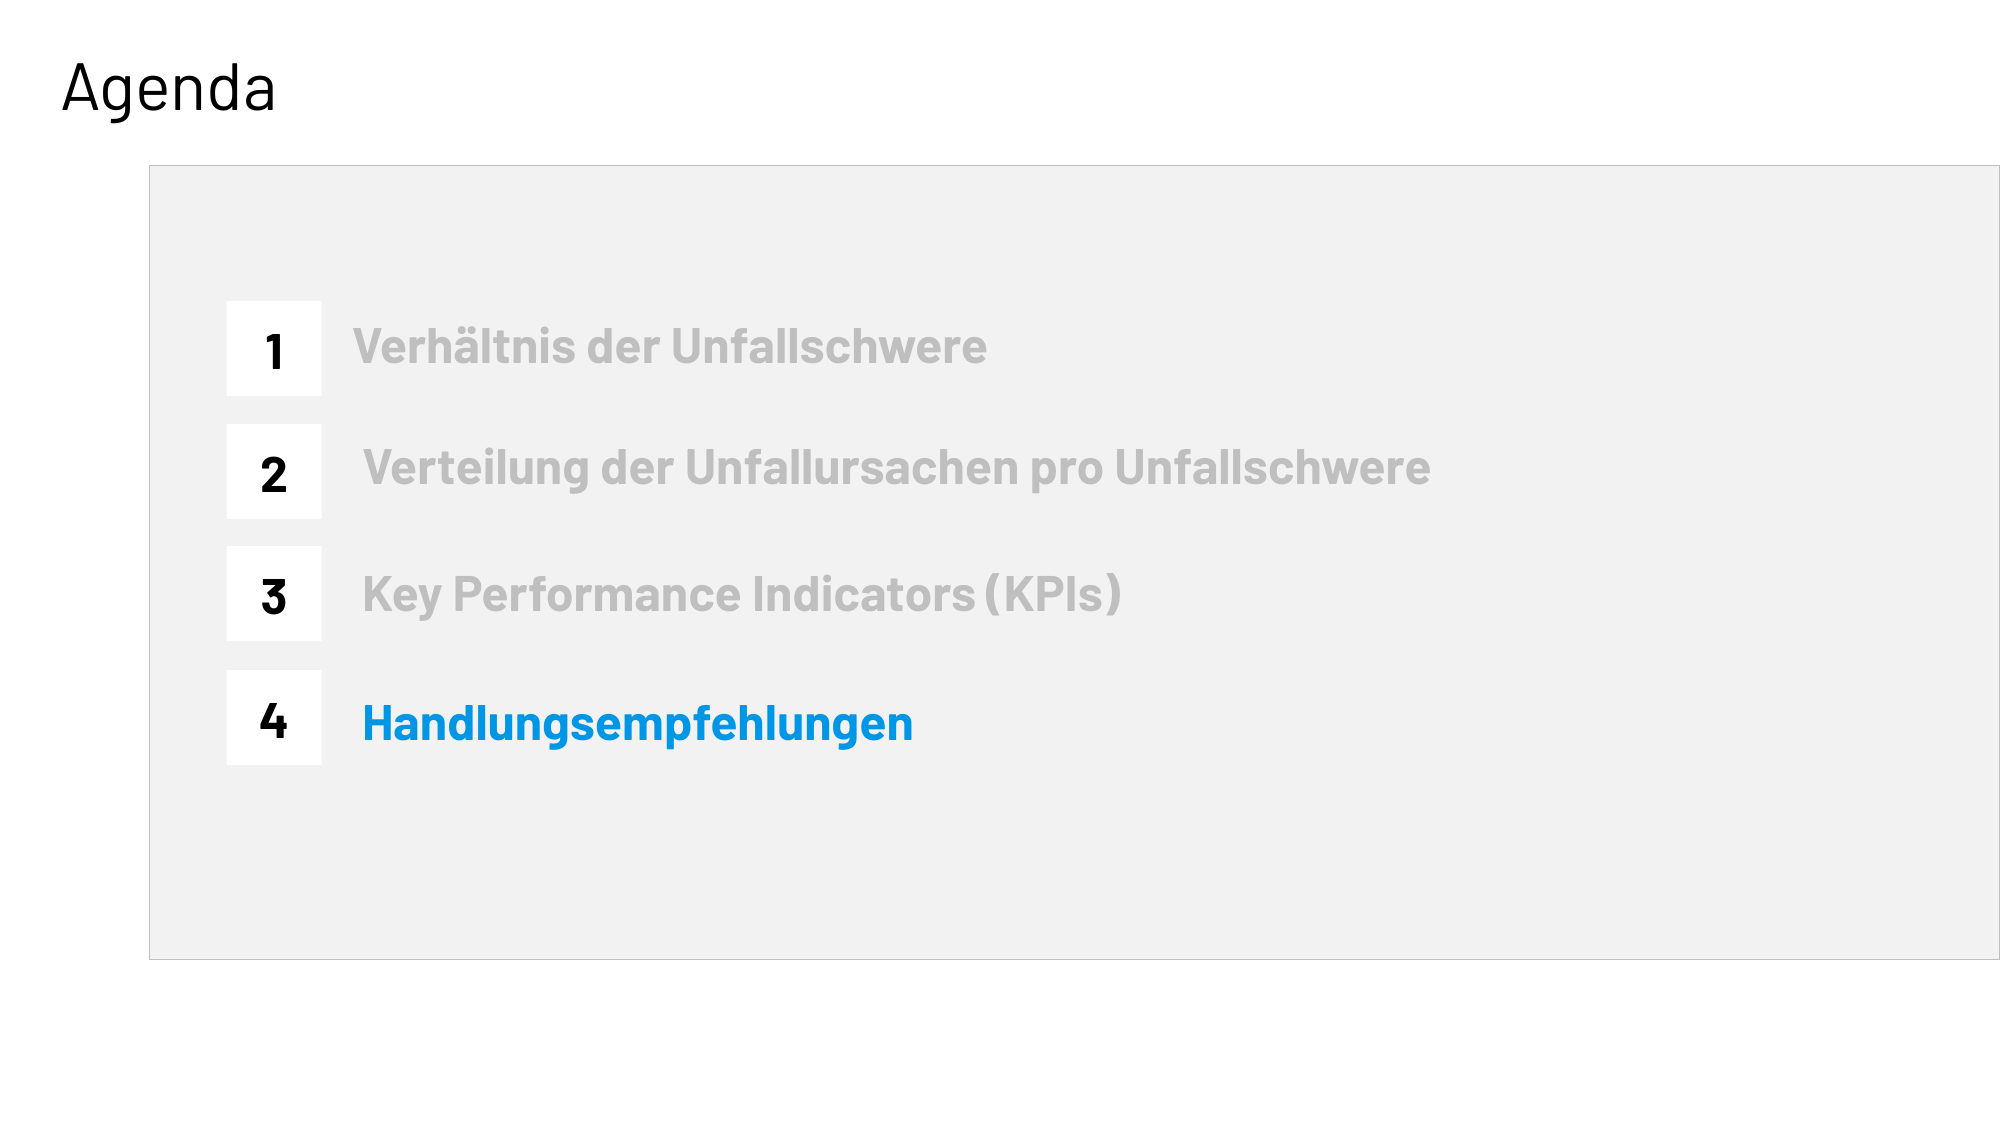

# Agenda
1
Verhältnis der Unfallschwere
2
Verteilung der Unfallursachen pro Unfallschwere
3
Key Performance Indicators (KPIs)
4
Handlungsempfehlungen